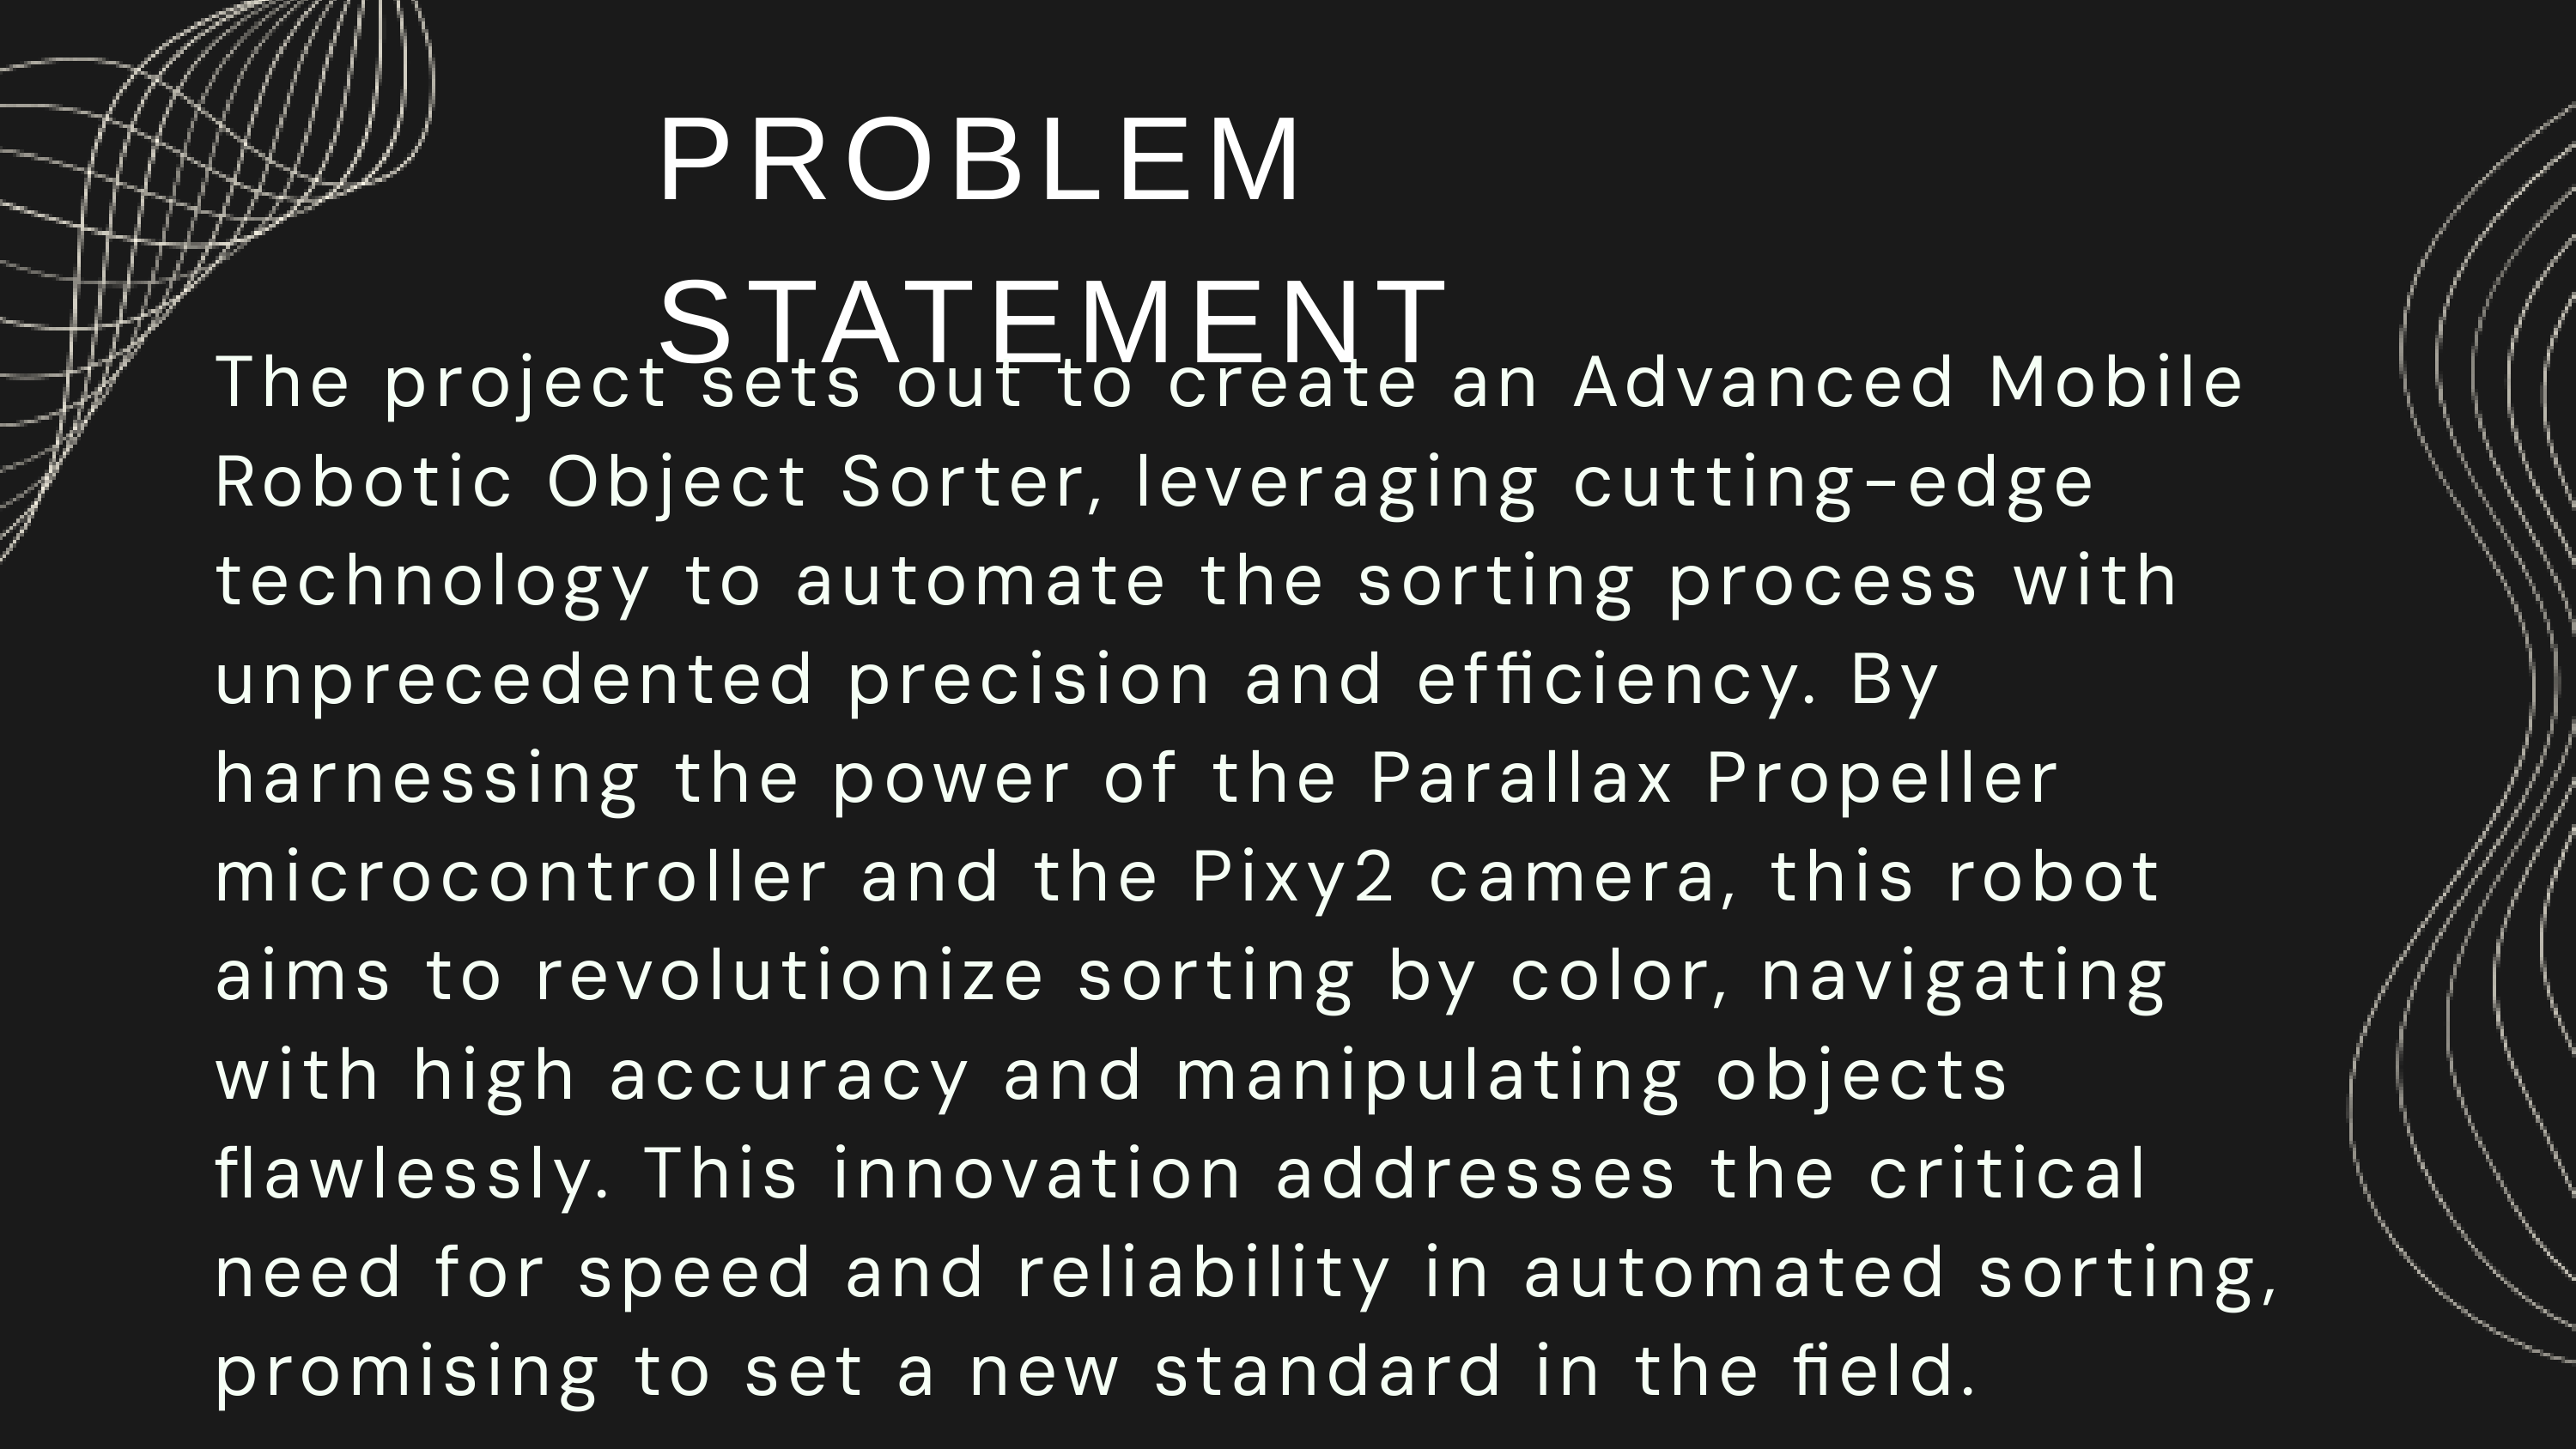

PROBLEM STATEMENT
The project sets out to create an Advanced Mobile Robotic Object Sorter, leveraging cutting-edge technology to automate the sorting process with unprecedented precision and efficiency. By harnessing the power of the Parallax Propeller microcontroller and the Pixy2 camera, this robot aims to revolutionize sorting by color, navigating with high accuracy and manipulating objects flawlessly. This innovation addresses the critical need for speed and reliability in automated sorting, promising to set a new standard in the field.